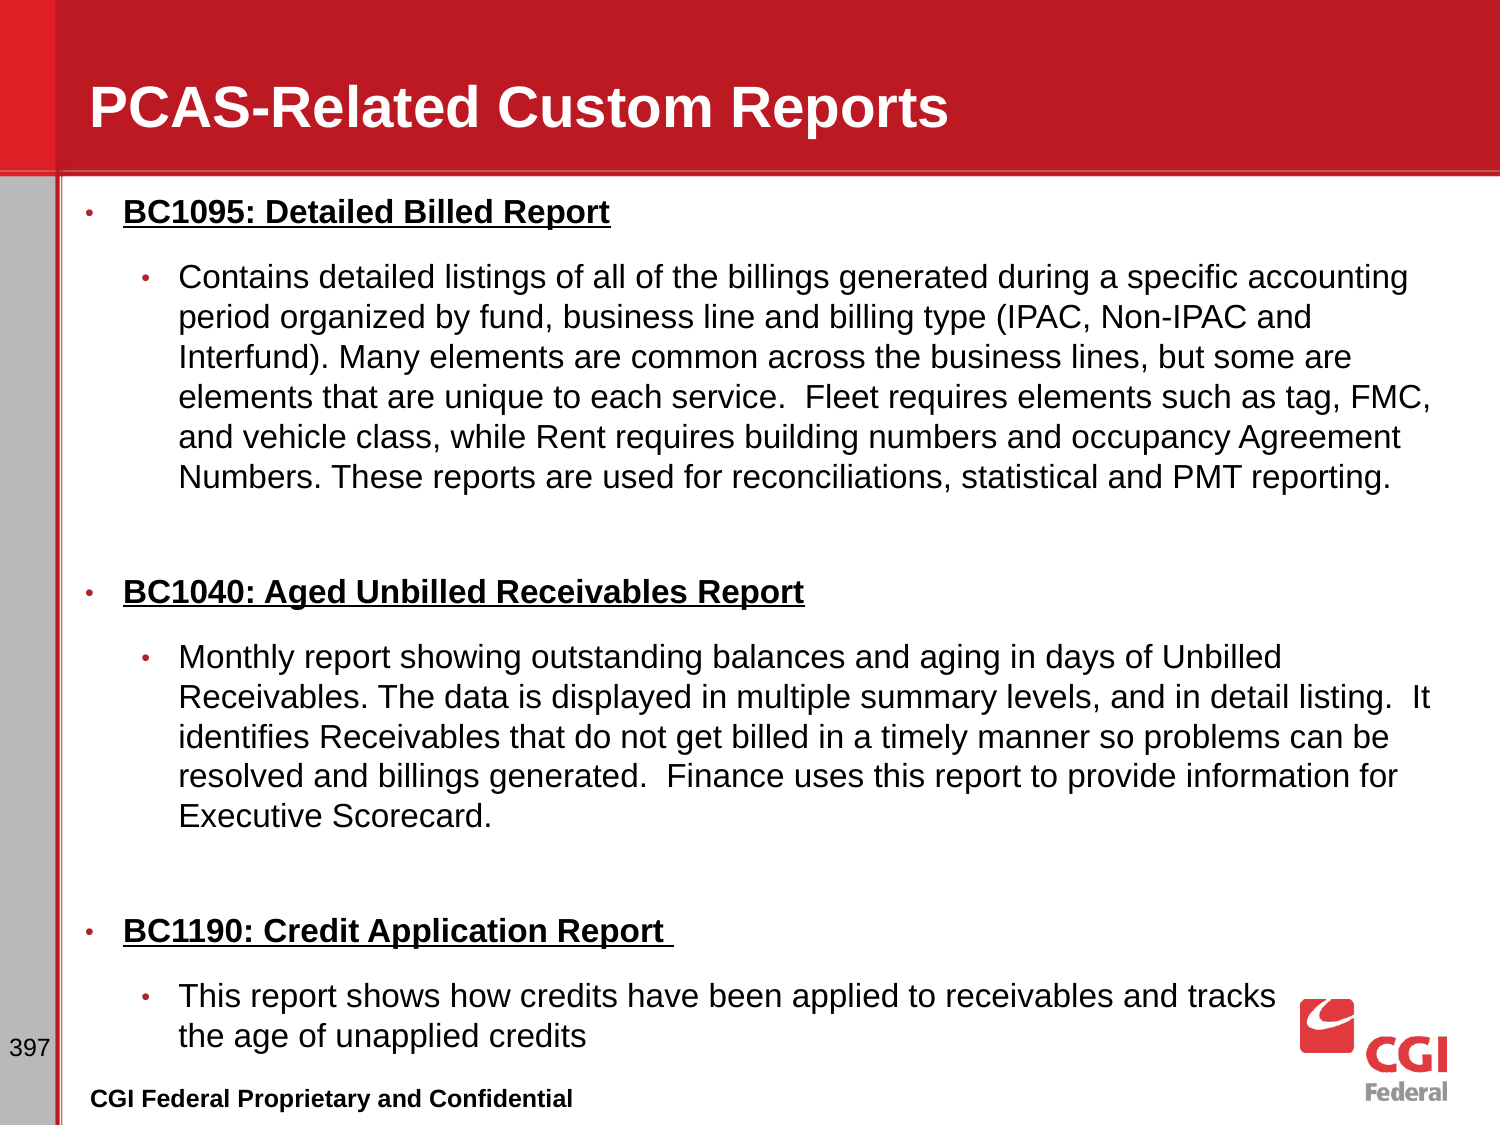

# PCAS-Related Custom Reports
BC1095: Detailed Billed Report
Contains detailed listings of all of the billings generated during a specific accounting period organized by fund, business line and billing type (IPAC, Non-IPAC and Interfund). Many elements are common across the business lines, but some are elements that are unique to each service.  Fleet requires elements such as tag, FMC, and vehicle class, while Rent requires building numbers and occupancy Agreement Numbers. These reports are used for reconciliations, statistical and PMT reporting.

BC1040: Aged Unbilled Receivables Report
Monthly report showing outstanding balances and aging in days of Unbilled Receivables. The data is displayed in multiple summary levels, and in detail listing.  It identifies Receivables that do not get billed in a timely manner so problems can be resolved and billings generated.  Finance uses this report to provide information for Executive Scorecard.

BC1190: Credit Application Report
This report shows how credits have been applied to receivables and tracks
the age of unapplied credits

397
CGI Federal Proprietary and Confidential